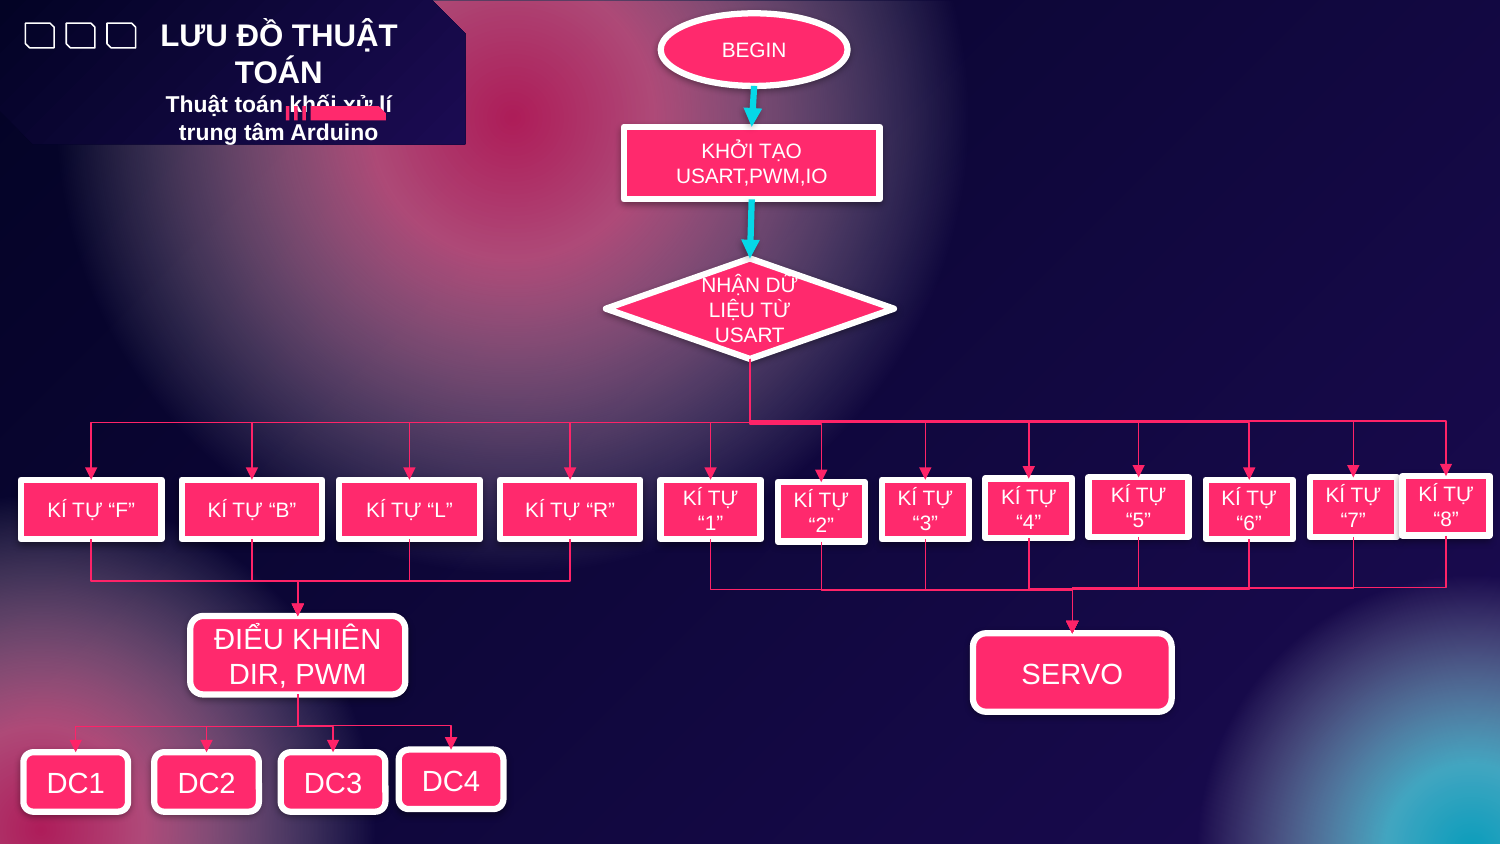

# LƯU ĐỒ THUẬT TOÁN Thuật toán khối xử lí trung tâm Arduino
BEGIN

KHỞI TẠO USART,PWM,IO
NHẬN DỮ LIỆU TỪ USART
KÍ TỰ “8”
KÍ TỰ “7”
KÍ TỰ “5”
KÍ TỰ “4”
KÍ TỰ “6”
KÍ TỰ “3”
KÍ TỰ “R”
KÍ TỰ “1”
KÍ TỰ “B”
KÍ TỰ “L”
KÍ TỰ “F”
KÍ TỰ “2”
ĐIỂU KHIÊN DIR, PWM
SERVO
DC4
DC2
DC3
DC1